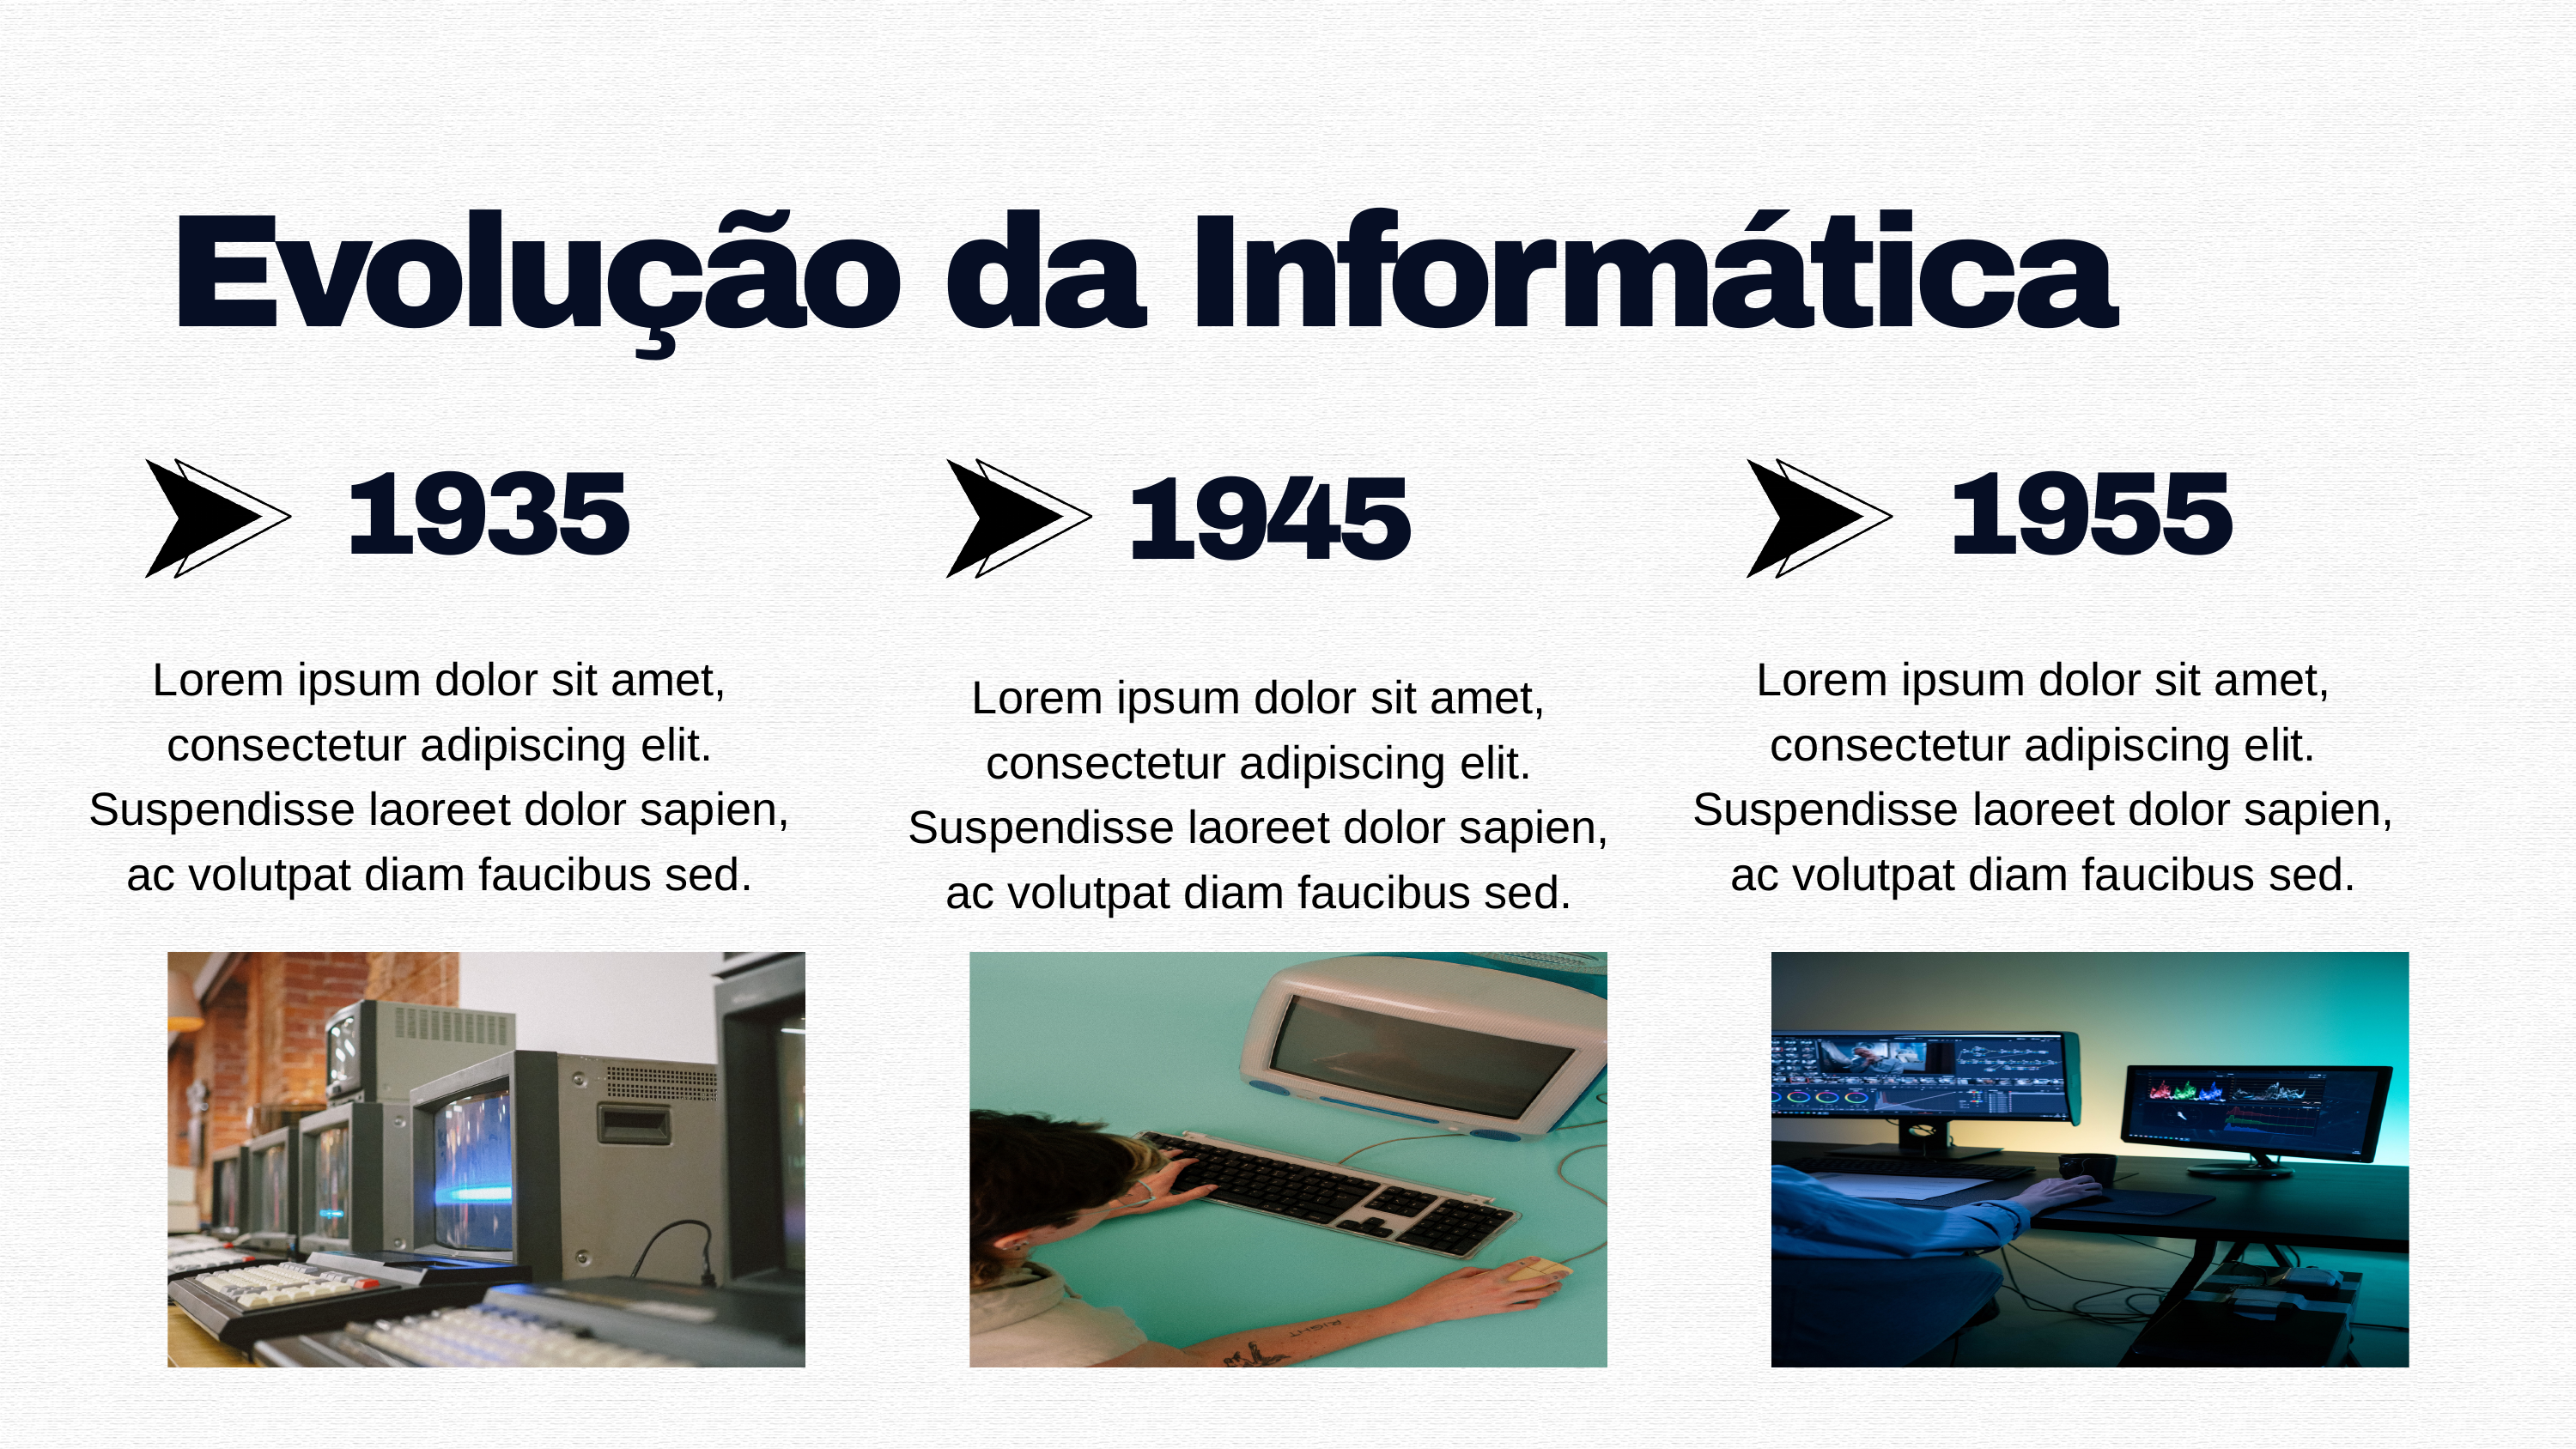

Evolução da Informática

1935
1955
1945
Lorem ipsum dolor sit amet, consectetur adipiscing elit. Suspendisse laoreet dolor sapien,
 ac volutpat diam faucibus sed.
Lorem ipsum dolor sit amet, consectetur adipiscing elit. Suspendisse laoreet dolor sapien,
 ac volutpat diam faucibus sed.
Lorem ipsum dolor sit amet, consectetur adipiscing elit. Suspendisse laoreet dolor sapien,
 ac volutpat diam faucibus sed.